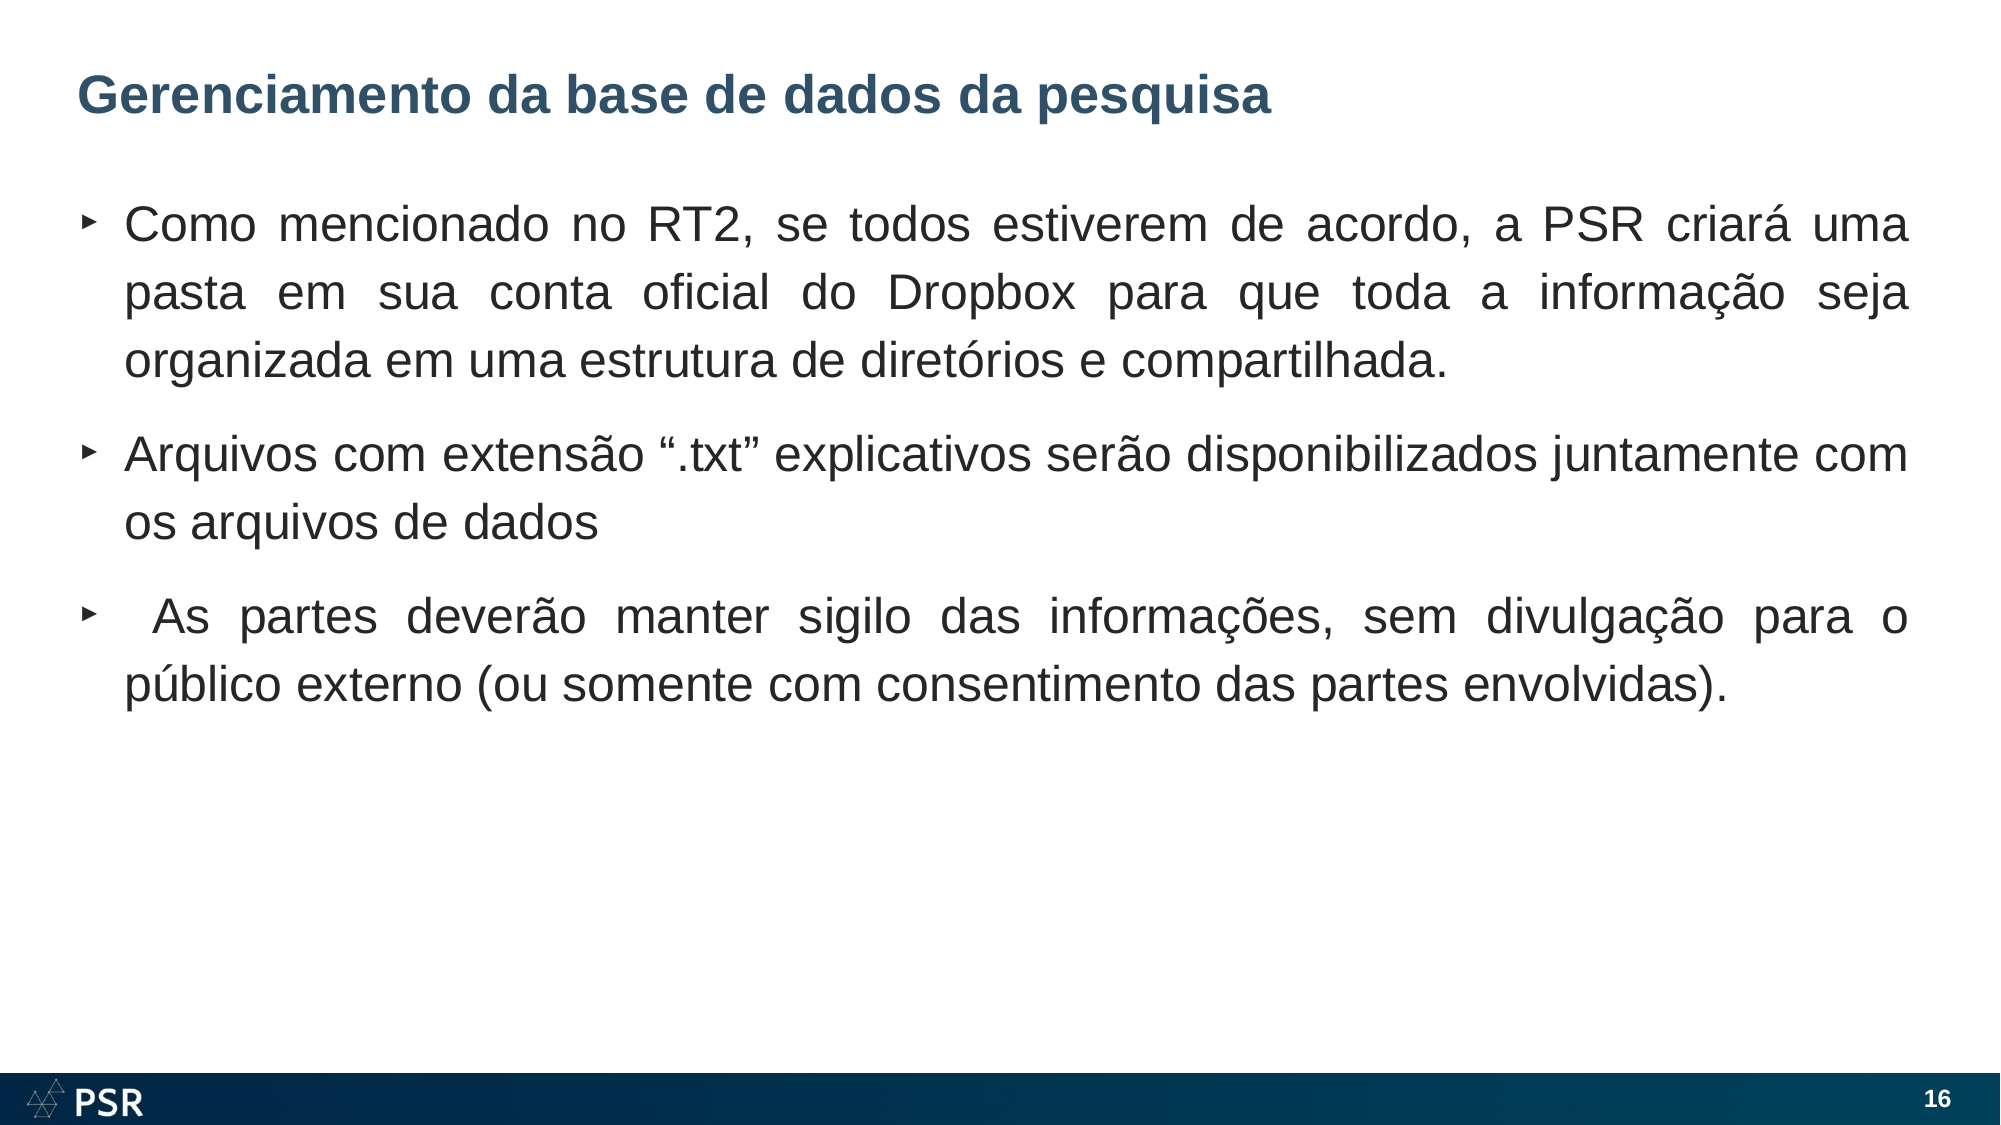

# Gerenciamento da base de dados da pesquisa
Como mencionado no RT2, se todos estiverem de acordo, a PSR criará uma pasta em sua conta oficial do Dropbox para que toda a informação seja organizada em uma estrutura de diretórios e compartilhada.
Arquivos com extensão “.txt” explicativos serão disponibilizados juntamente com os arquivos de dados
 As partes deverão manter sigilo das informações, sem divulgação para o público externo (ou somente com consentimento das partes envolvidas).
16